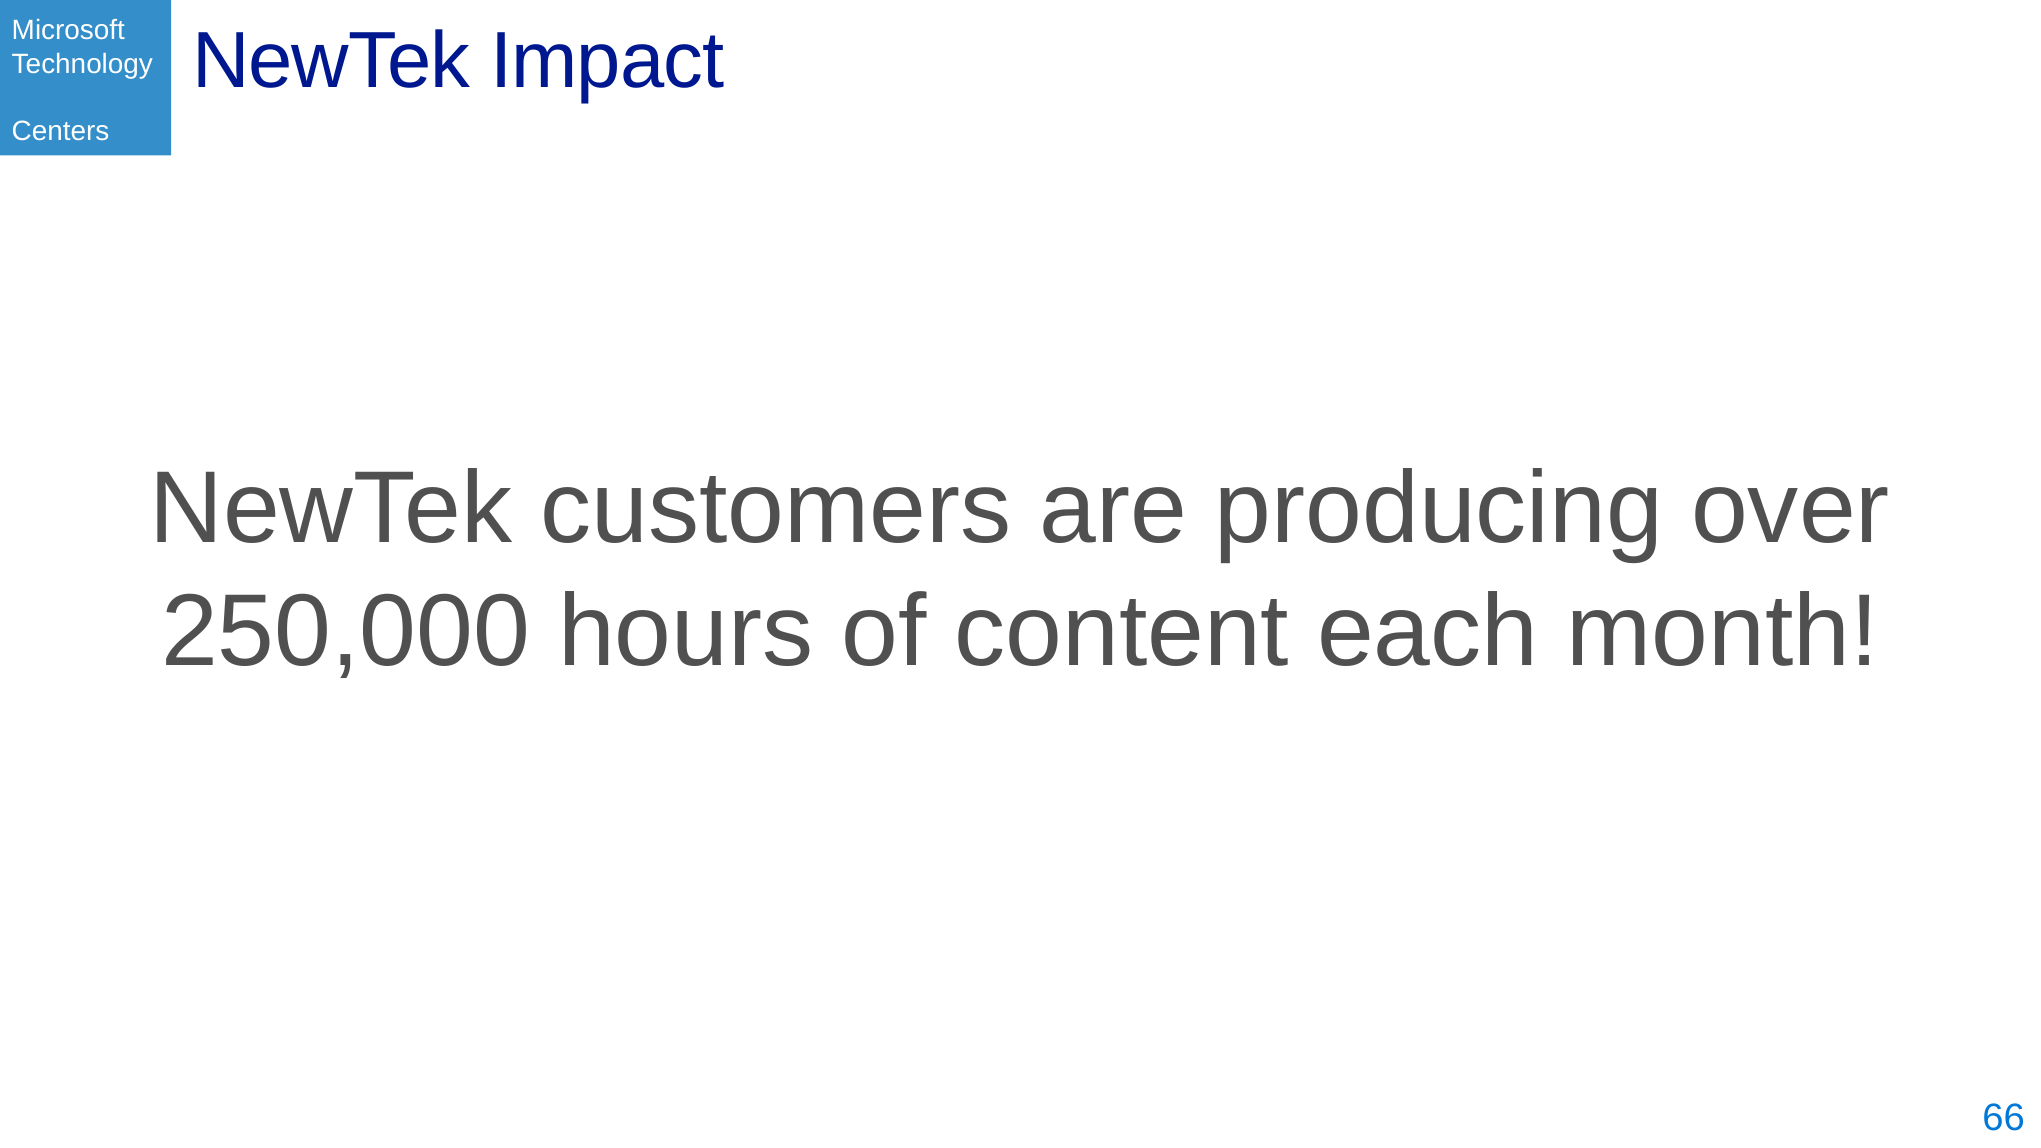

# NewTek Impact

NewTek customers are producing over 250,000 hours of content each month!
66